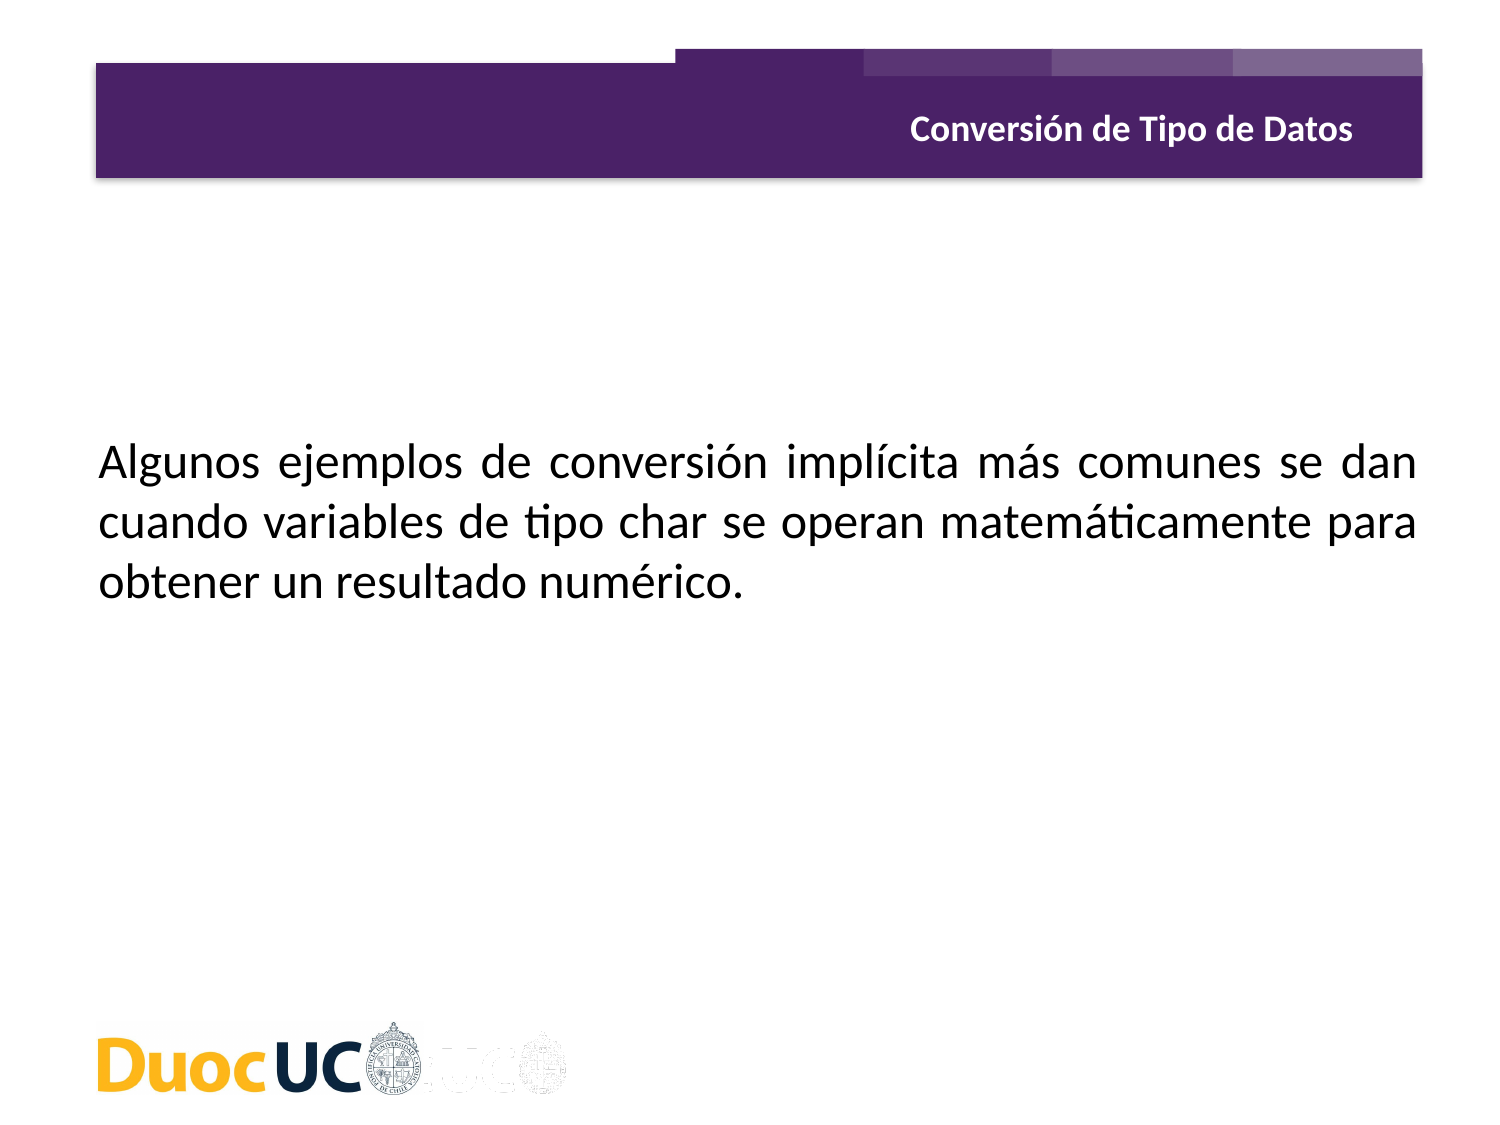

Conversión de Tipo de Datos
Algunos ejemplos de conversión implícita más comunes se dan cuando variables de tipo char se operan matemáticamente para obtener un resultado numérico.